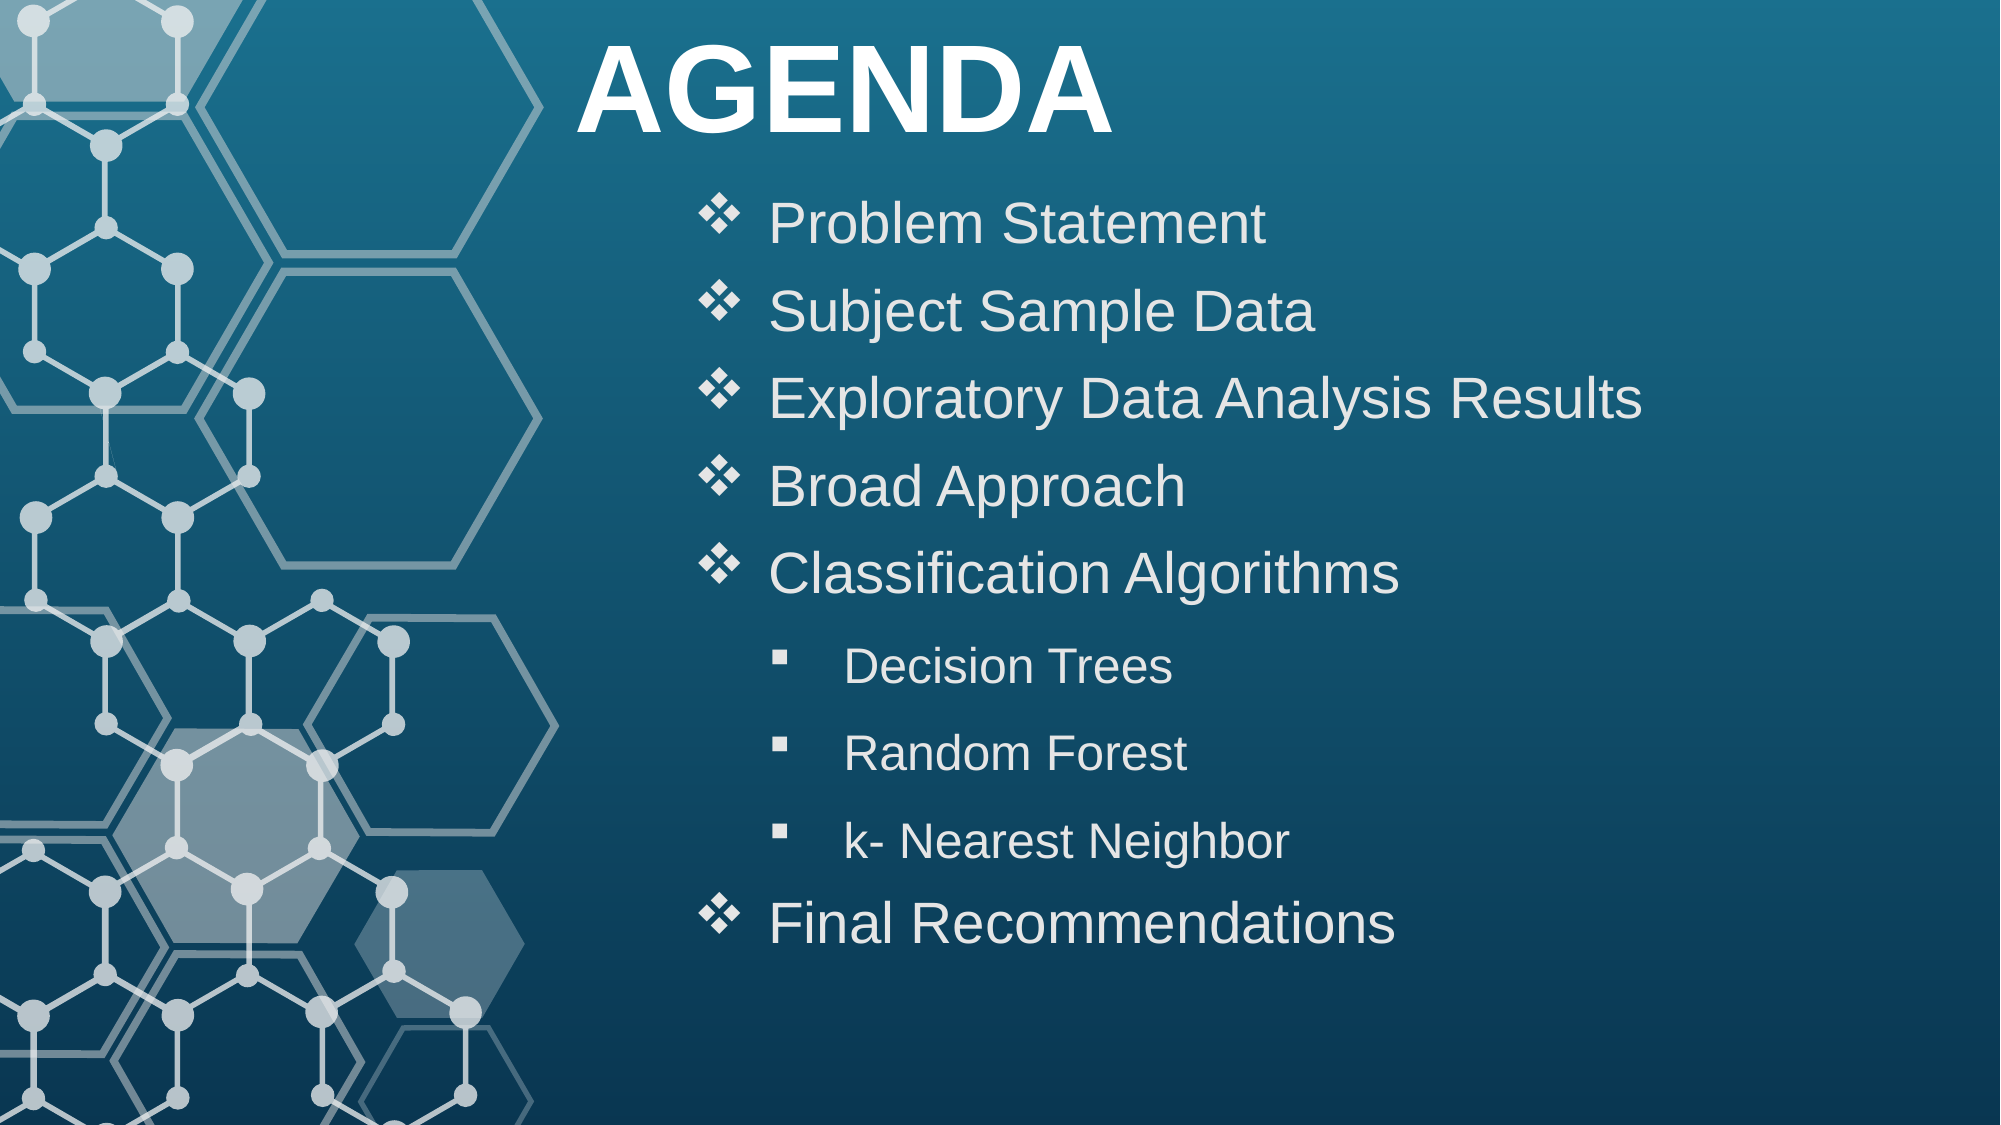

AGENDA
Problem Statement
Subject Sample Data
Exploratory Data Analysis Results
Broad Approach
Classification Algorithms
Decision Trees
Random Forest
k- Nearest Neighbor
Final Recommendations